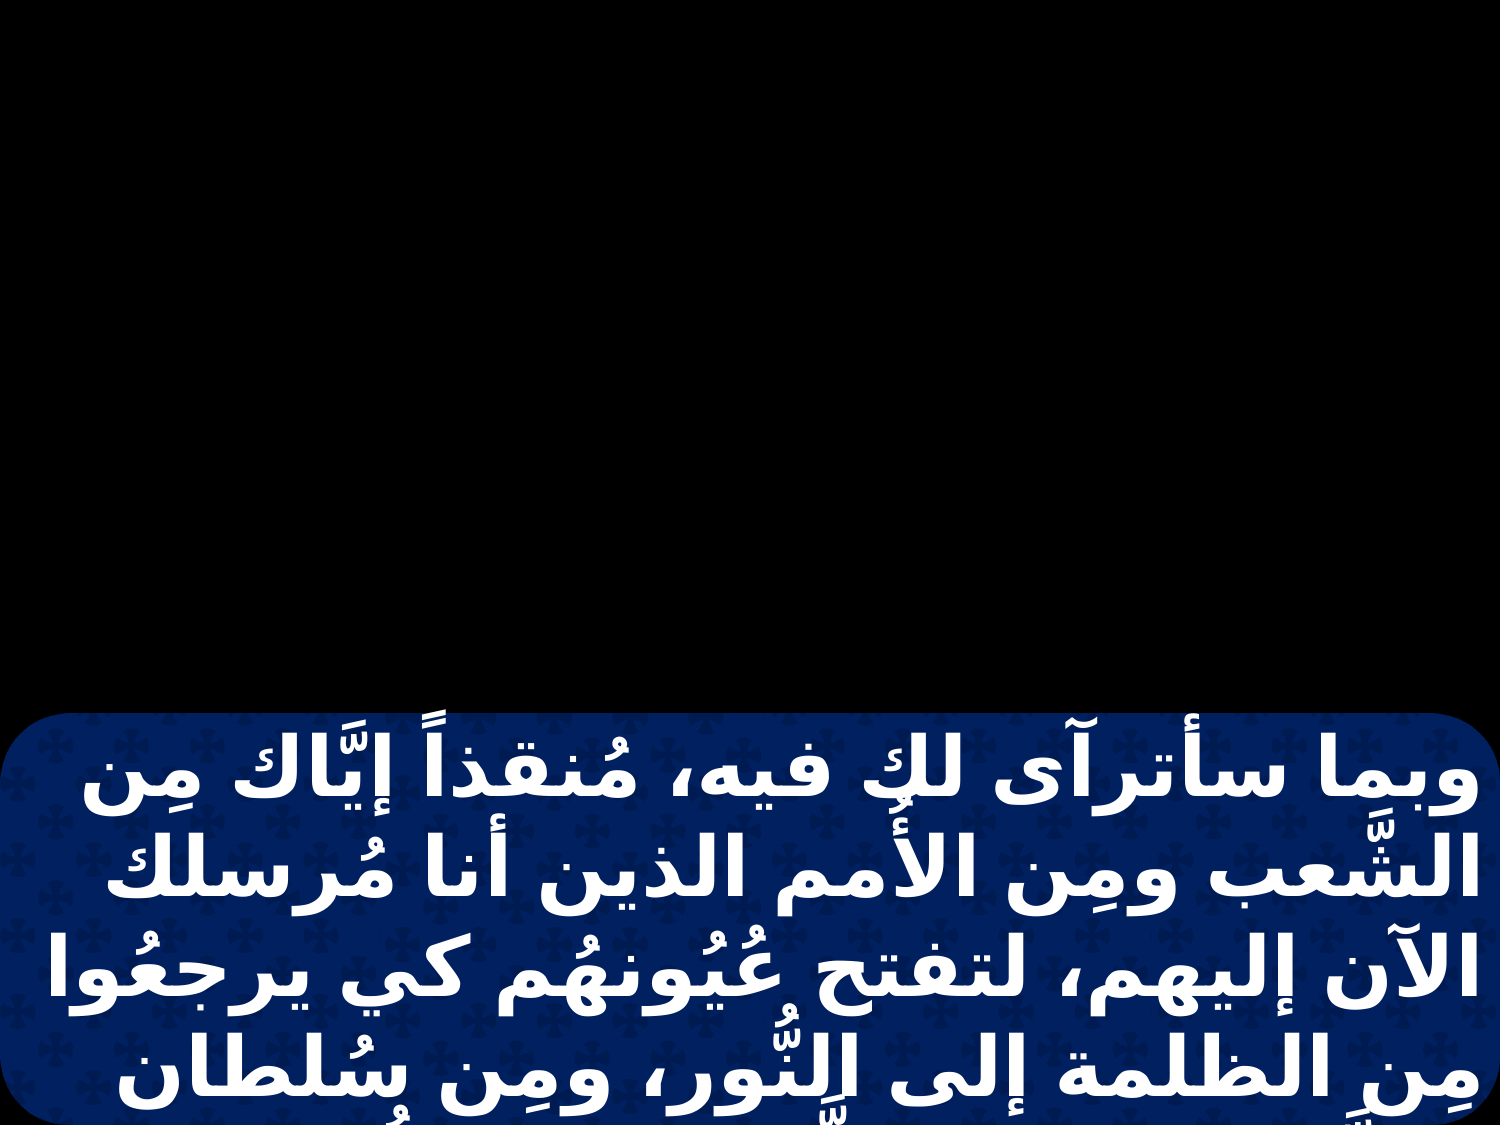

وبما سأترآى لك فيه، مُنقذاً إيَّاك مِن الشَّعب ومِن الأُمم الذين أنا مُرسلك الآن إليهم، لتفتح عُيُونهُم كي يرجعُوا مِن الظلمة إلى النُّور، ومِن سُلطان الشَّيطان إلى اللَّهِ، حتى ينالُوا